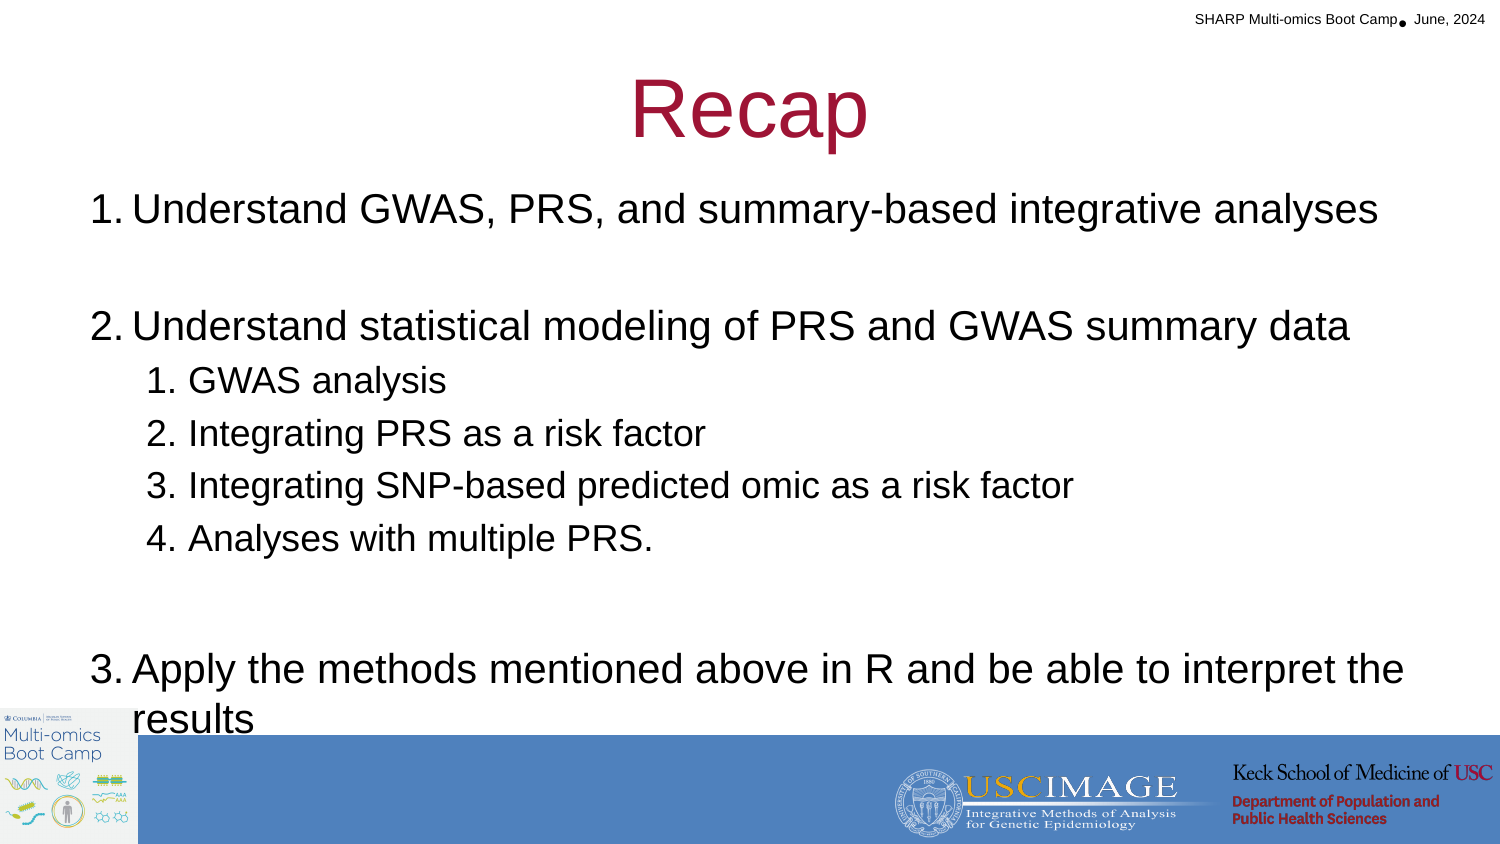

# Recap
Understand GWAS, PRS, and summary-based integrative analyses

Understand statistical modeling of PRS and GWAS summary data
GWAS analysis
Integrating PRS as a risk factor
Integrating SNP-based predicted omic as a risk factor
Analyses with multiple PRS.

Apply the methods mentioned above in R and be able to interpret the results